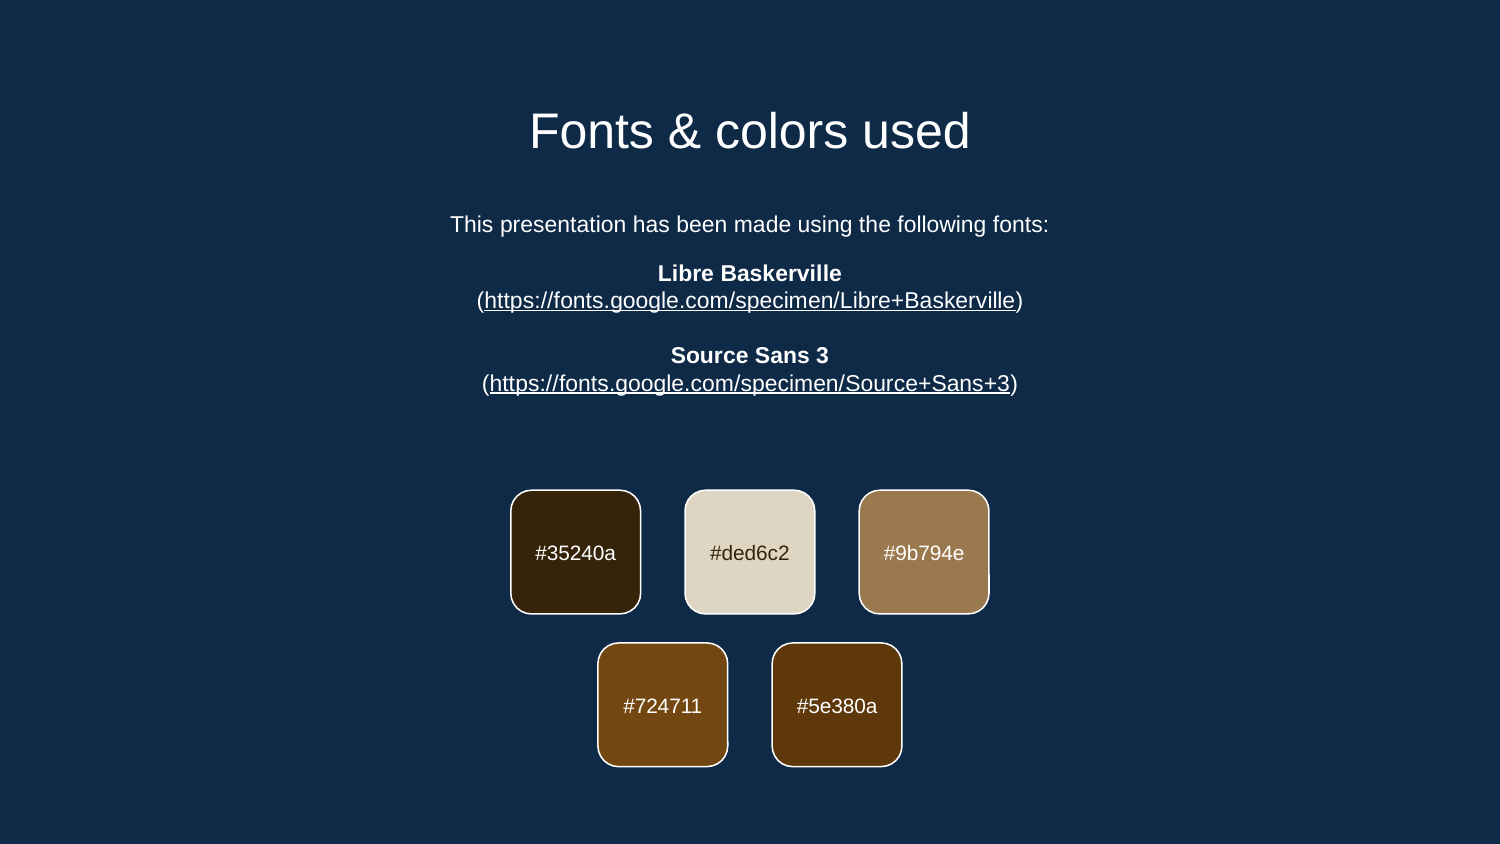

# Fonts & colors used
This presentation has been made using the following fonts:
Libre Baskerville
(https://fonts.google.com/specimen/Libre+Baskerville)

Source Sans 3
(https://fonts.google.com/specimen/Source+Sans+3)

#35240a
#ded6c2
#9b794e

#724711
#5e380a